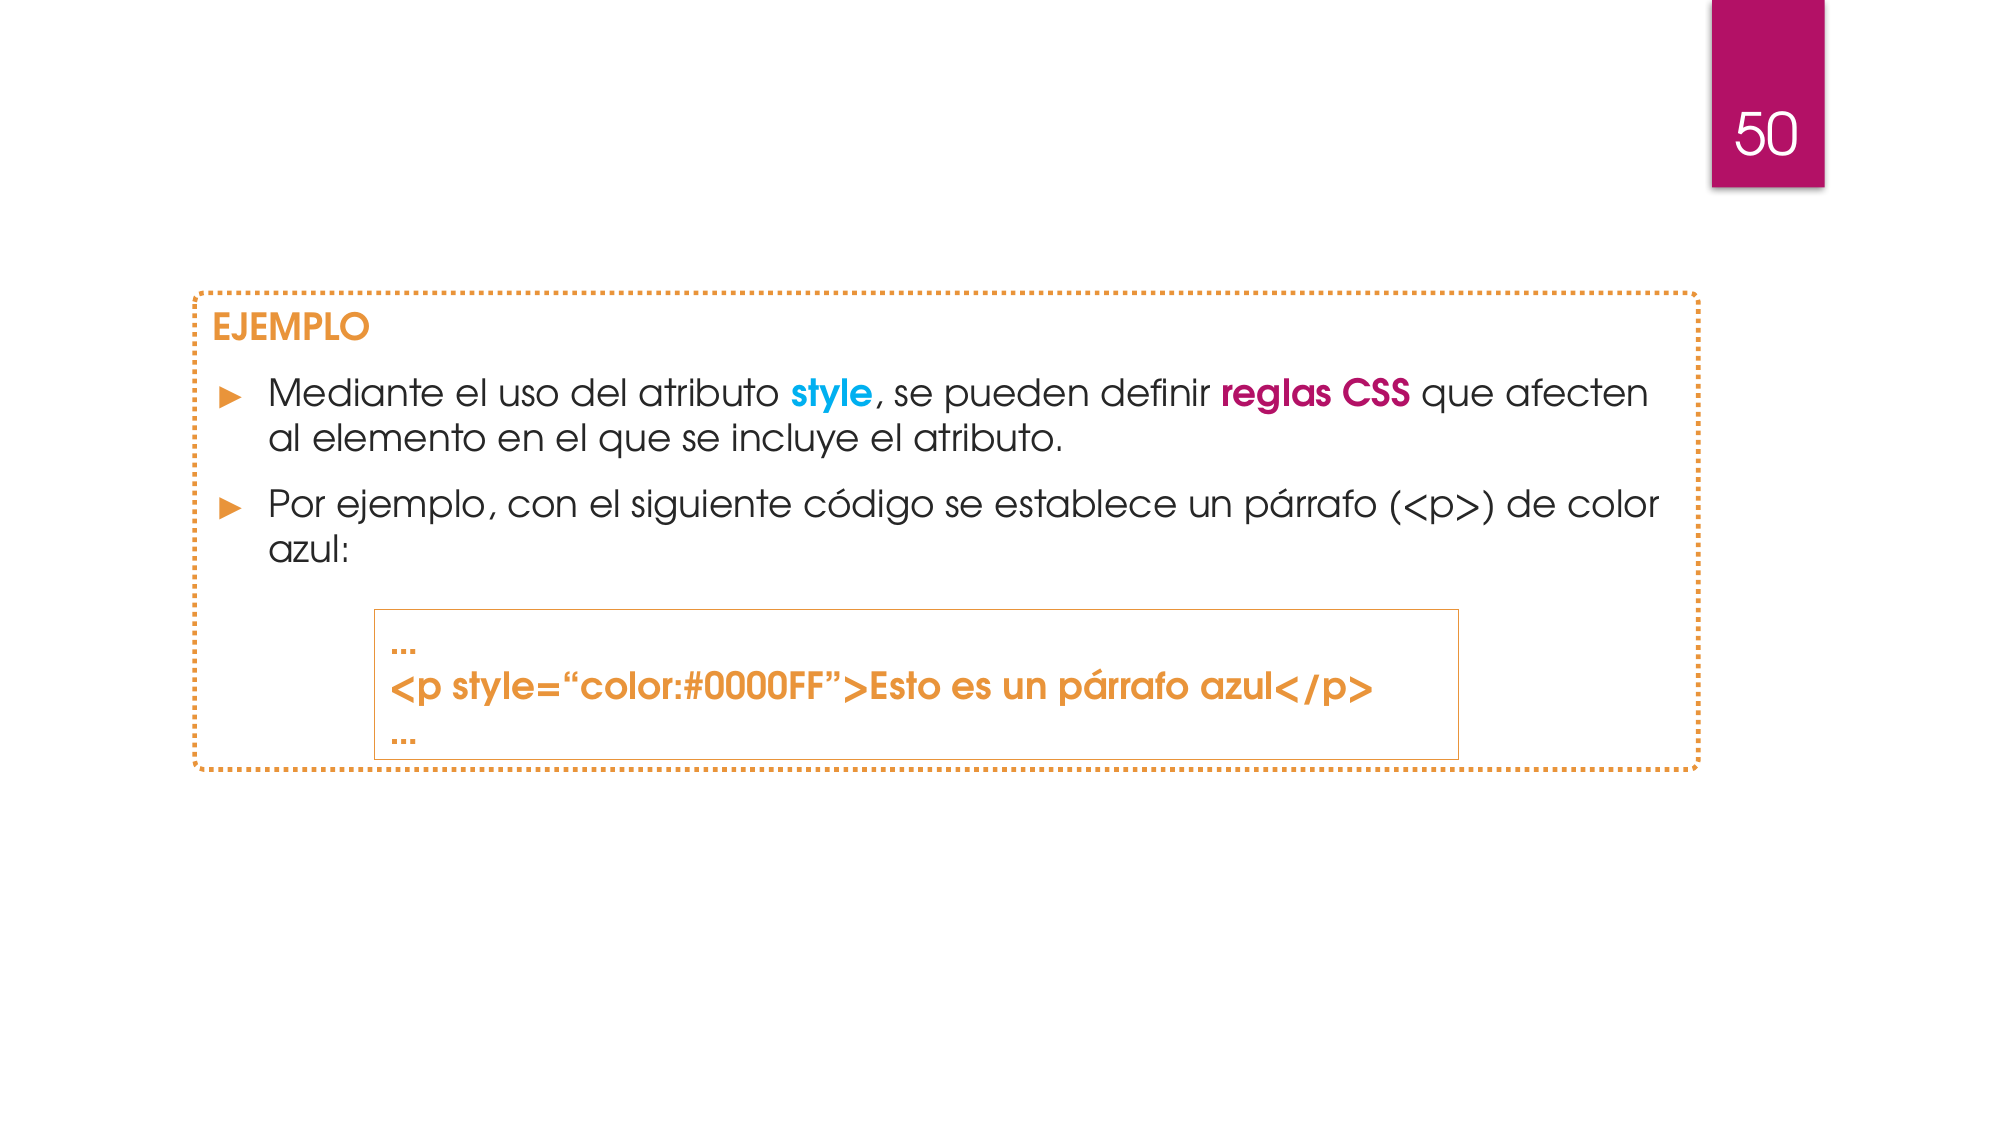

50
EJEMPLO
Mediante el uso del atributo style, se pueden definir reglas CSS que afecten al elemento en el que se incluye el atributo.
Por ejemplo, con el siguiente código se establece un párrafo (<p>) de color azul:

…
<p style=“color:#0000FF”>Esto es un párrafo azul</p>
…